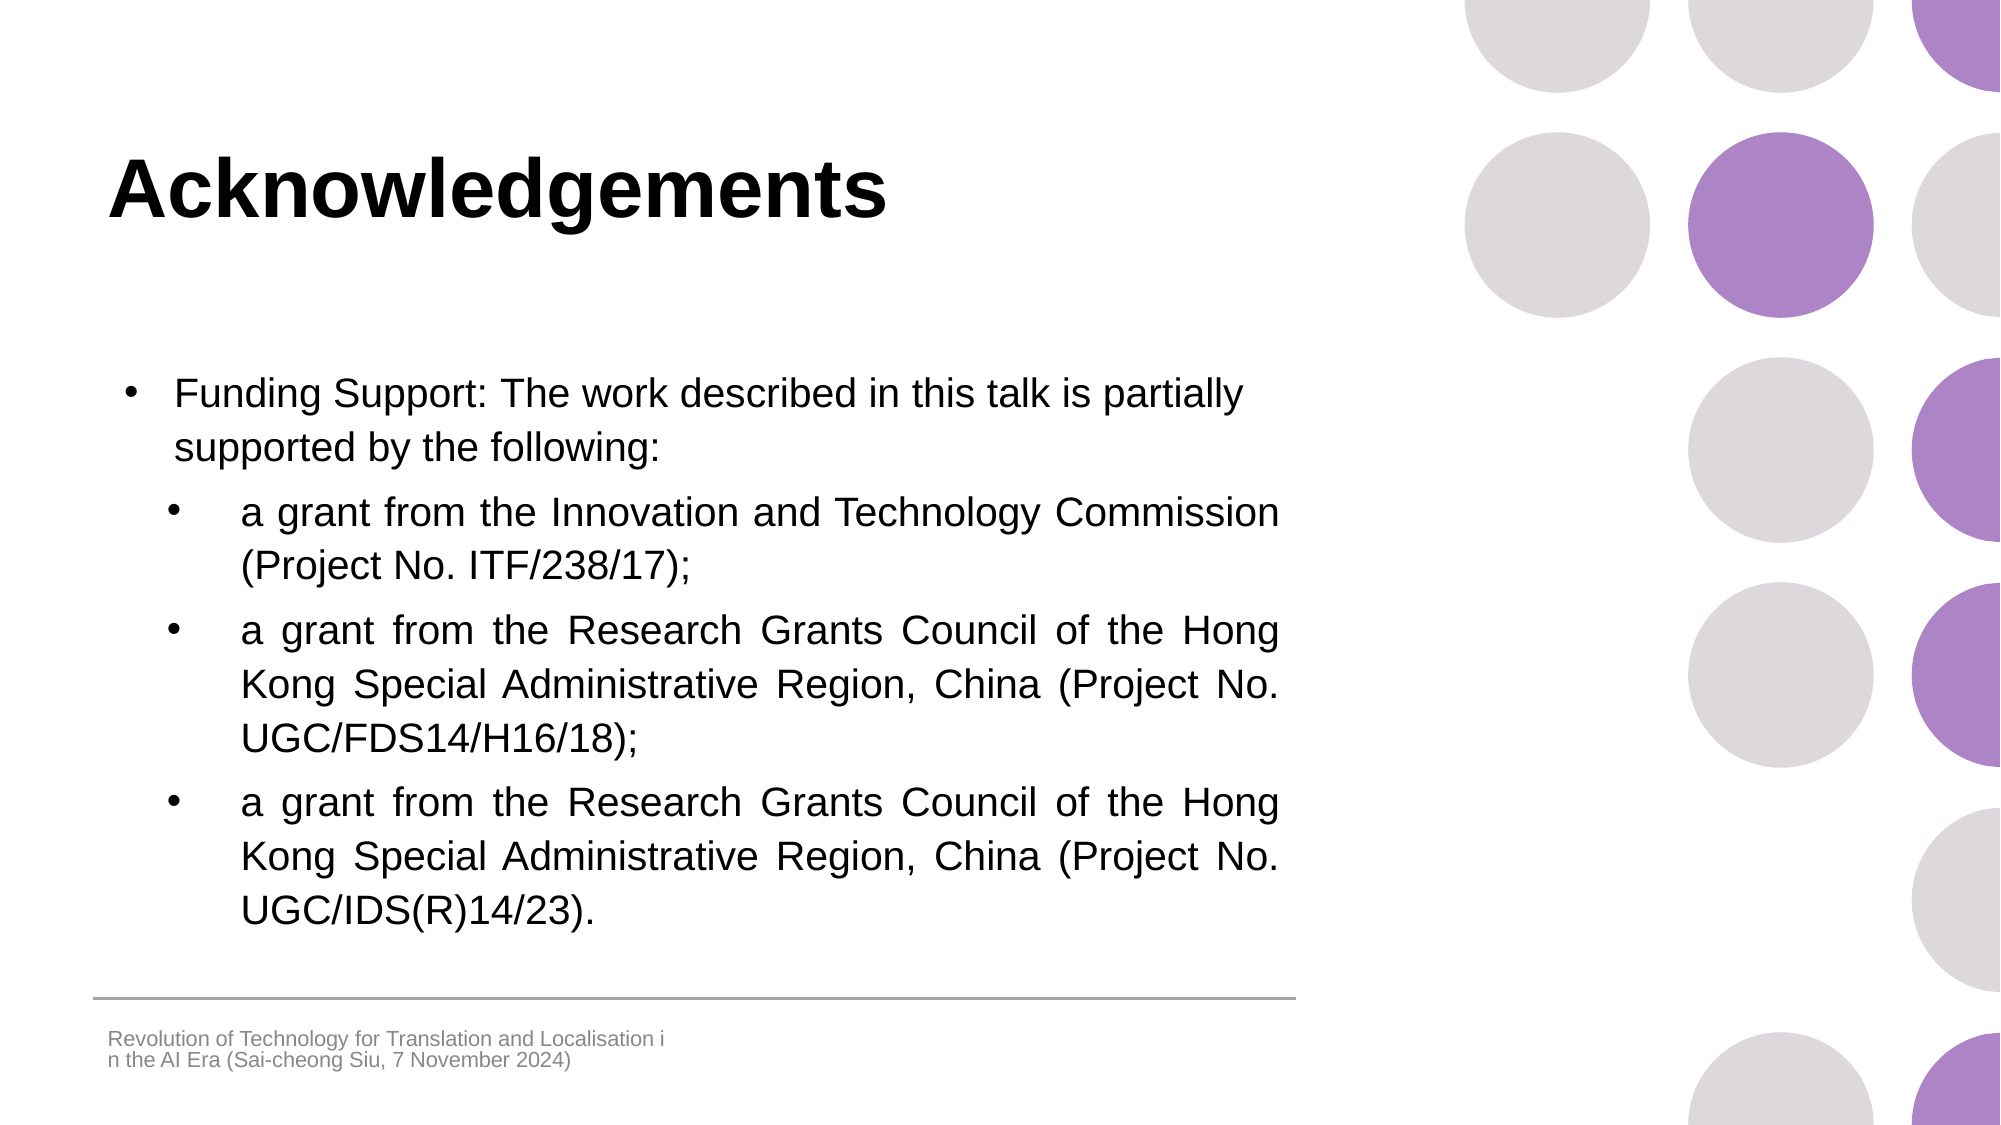

# Acknowledgements
Funding Support: The work described in this talk is partially supported by the following:
a grant from the Innovation and Technology Commission (Project No. ITF/238/17);
a grant from the Research Grants Council of the Hong Kong Special Administrative Region, China (Project No. UGC/FDS14/H16/18);
a grant from the Research Grants Council of the Hong Kong Special Administrative Region, China (Project No. UGC/IDS(R)14/23).
Revolution of Technology for Translation and Localisation in the AI Era (Sai-cheong Siu, 7 November 2024)